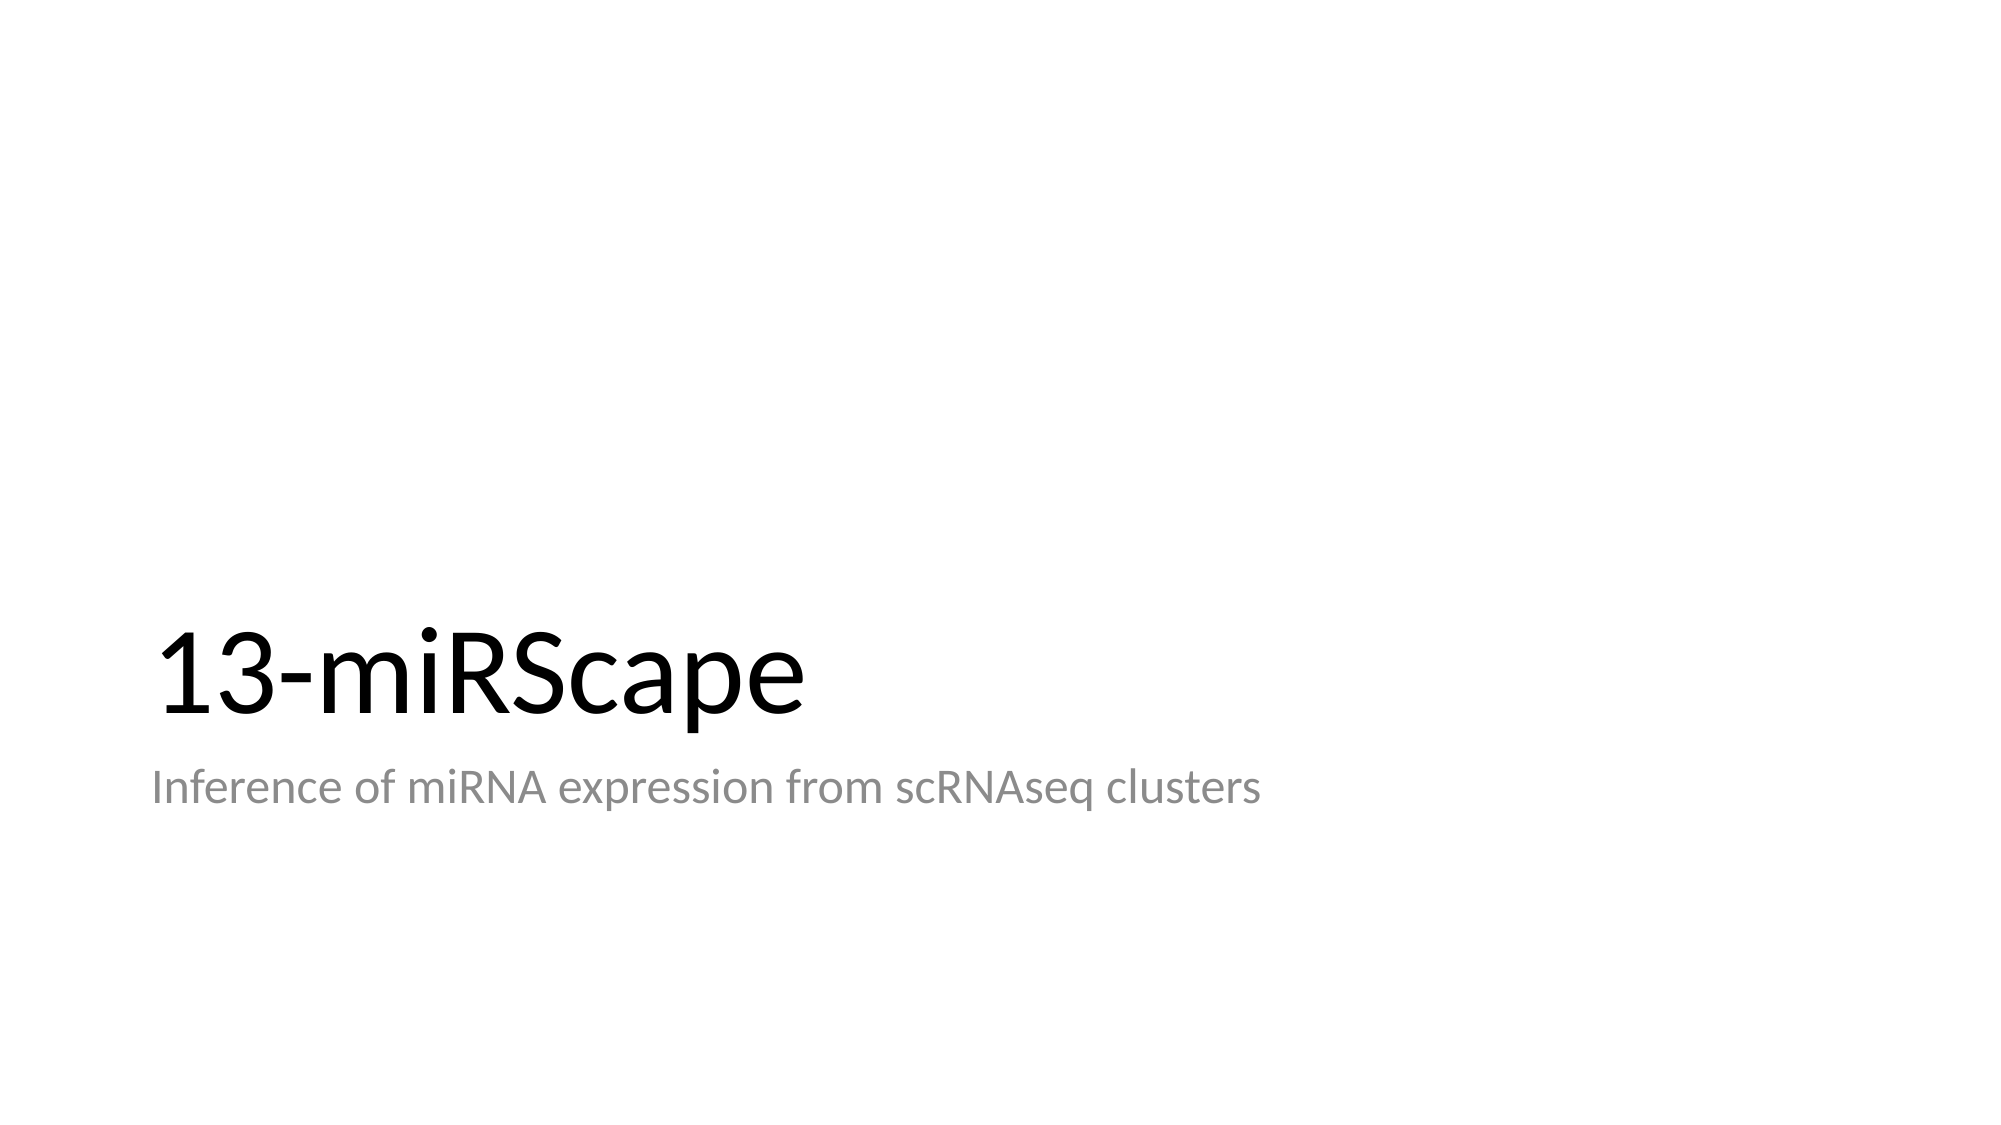

# 13-miRScape
Inference of miRNA expression from scRNAseq clusters